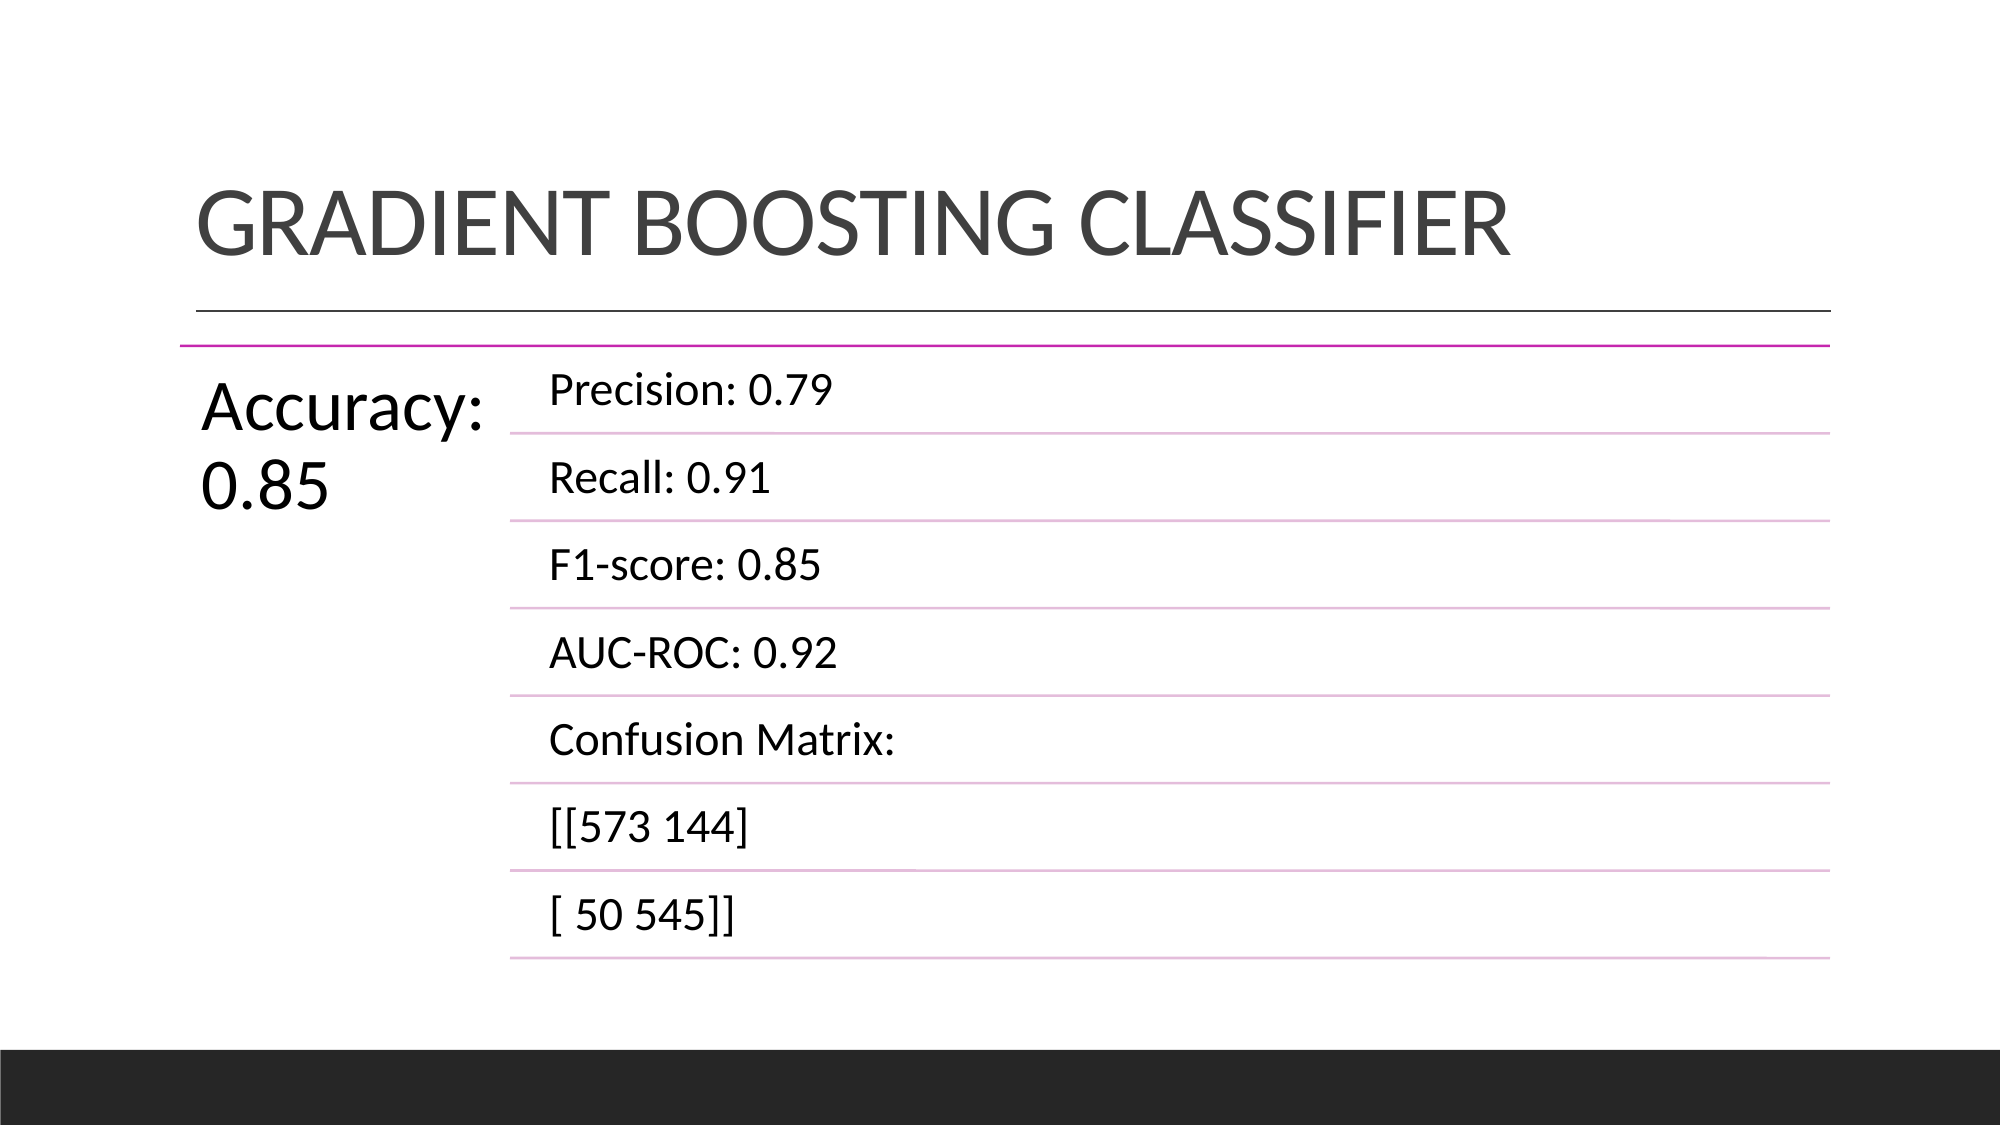

# GRADIENT BOOSTING CLASSIFIER
Accuracy: 0.85
Precision: 0.79
Recall: 0.91
F1-score: 0.85
AUC-ROC: 0.92
Confusion Matrix:
[[573 144]
[ 50 545]]